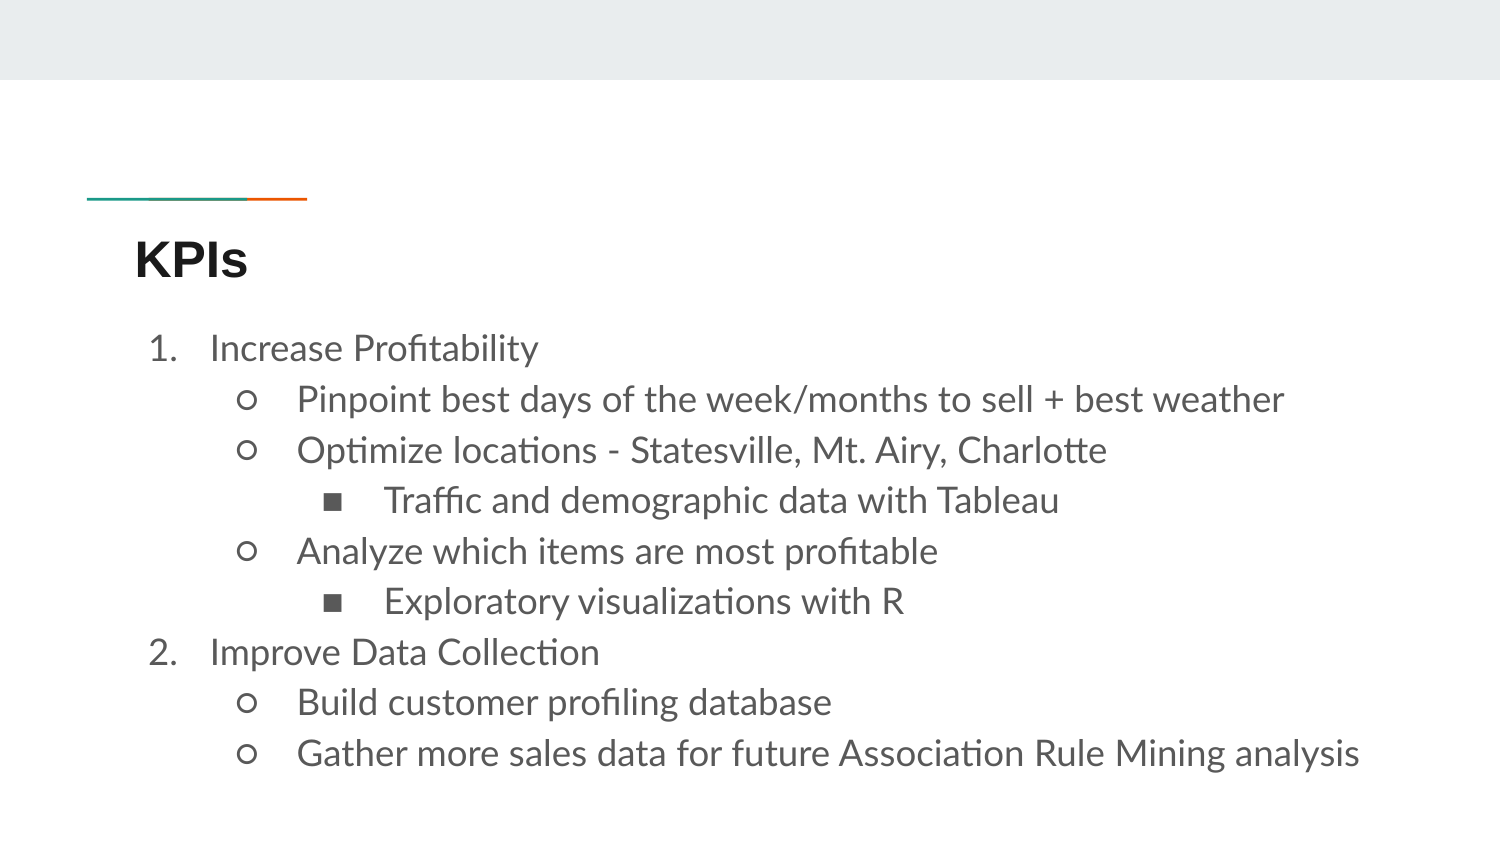

# KPIs
Increase Profitability
Pinpoint best days of the week/months to sell + best weather
Optimize locations - Statesville, Mt. Airy, Charlotte
Traffic and demographic data with Tableau
Analyze which items are most profitable
Exploratory visualizations with R
Improve Data Collection
Build customer profiling database
Gather more sales data for future Association Rule Mining analysis